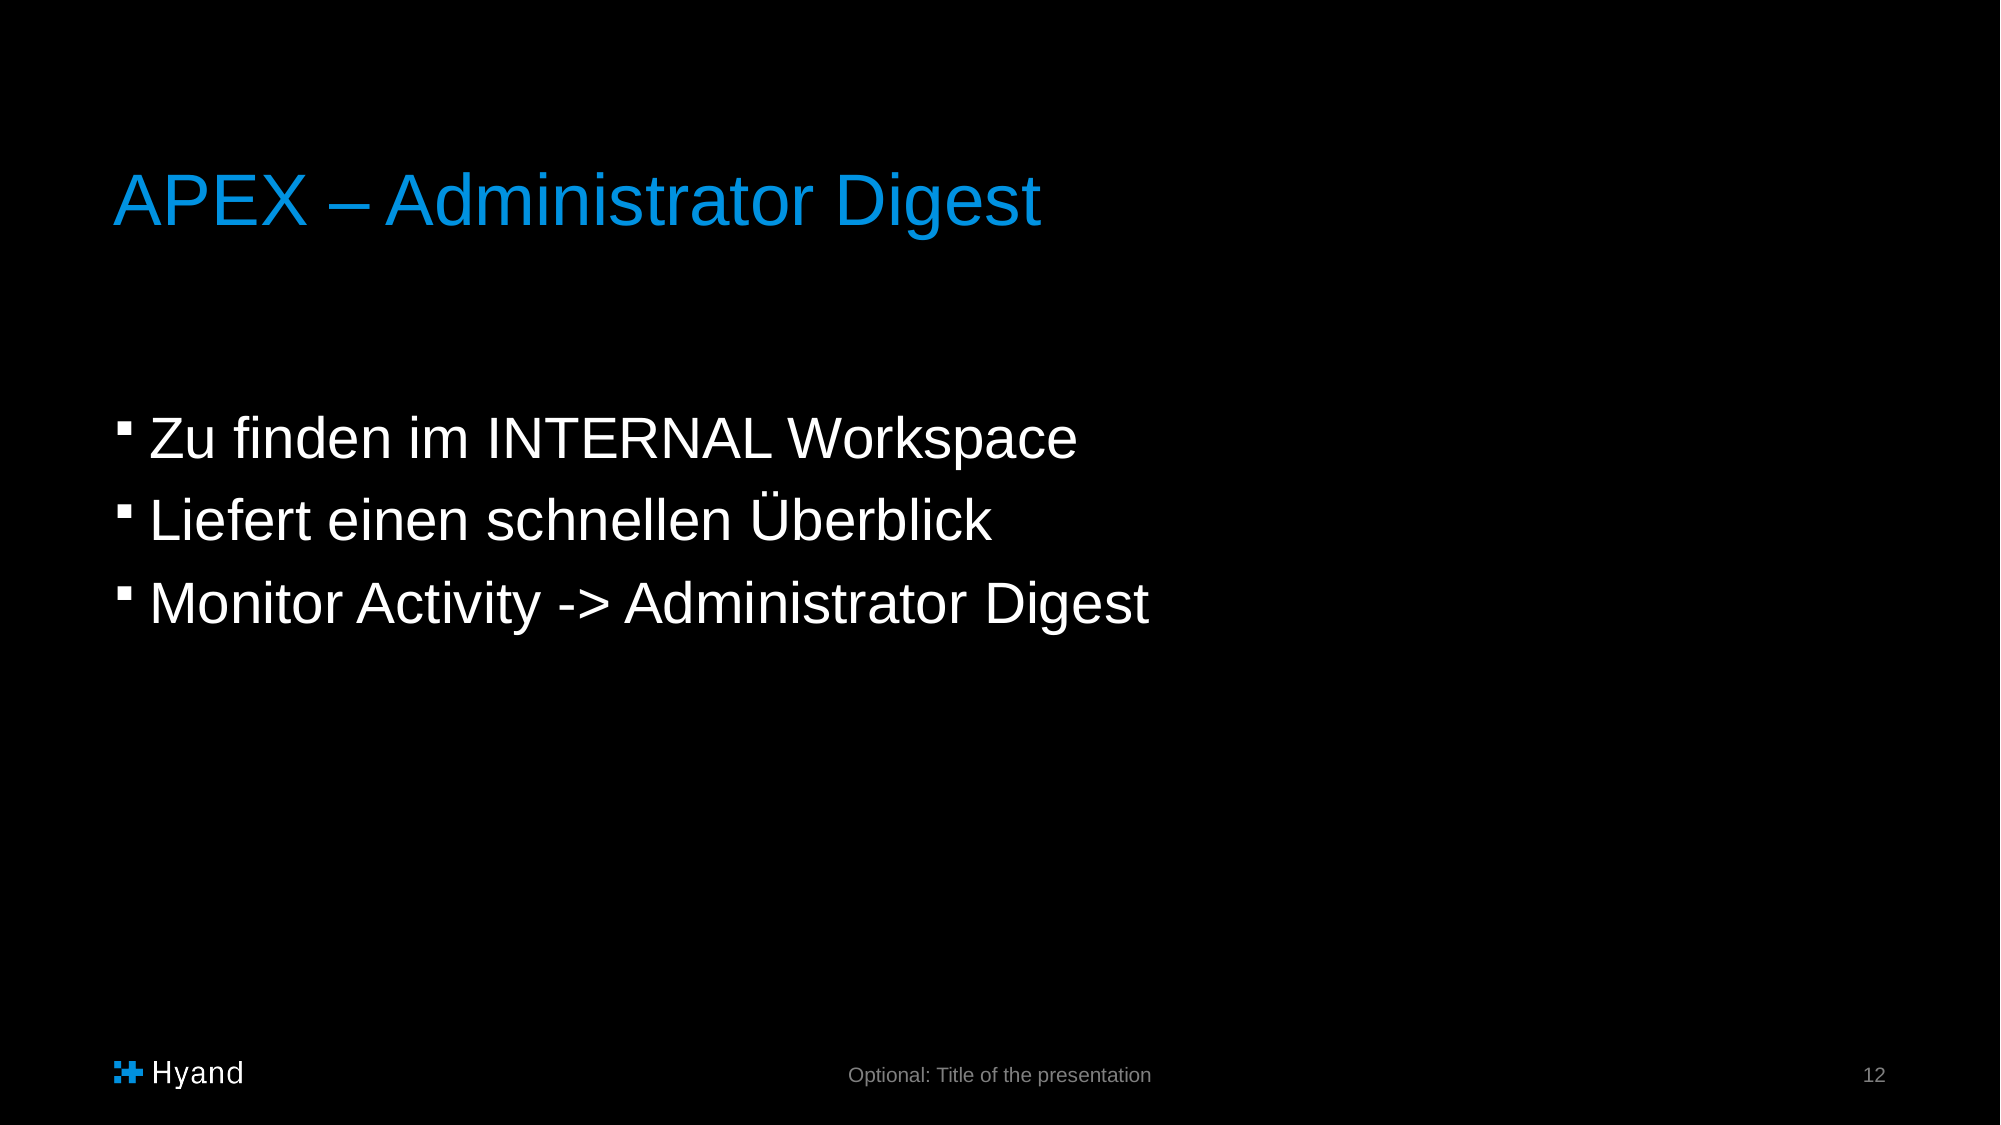

# APEX – Administrator Digest
Zu finden im INTERNAL Workspace
Liefert einen schnellen Überblick
Monitor Activity -> Administrator Digest
Optional: Title of the presentation
12